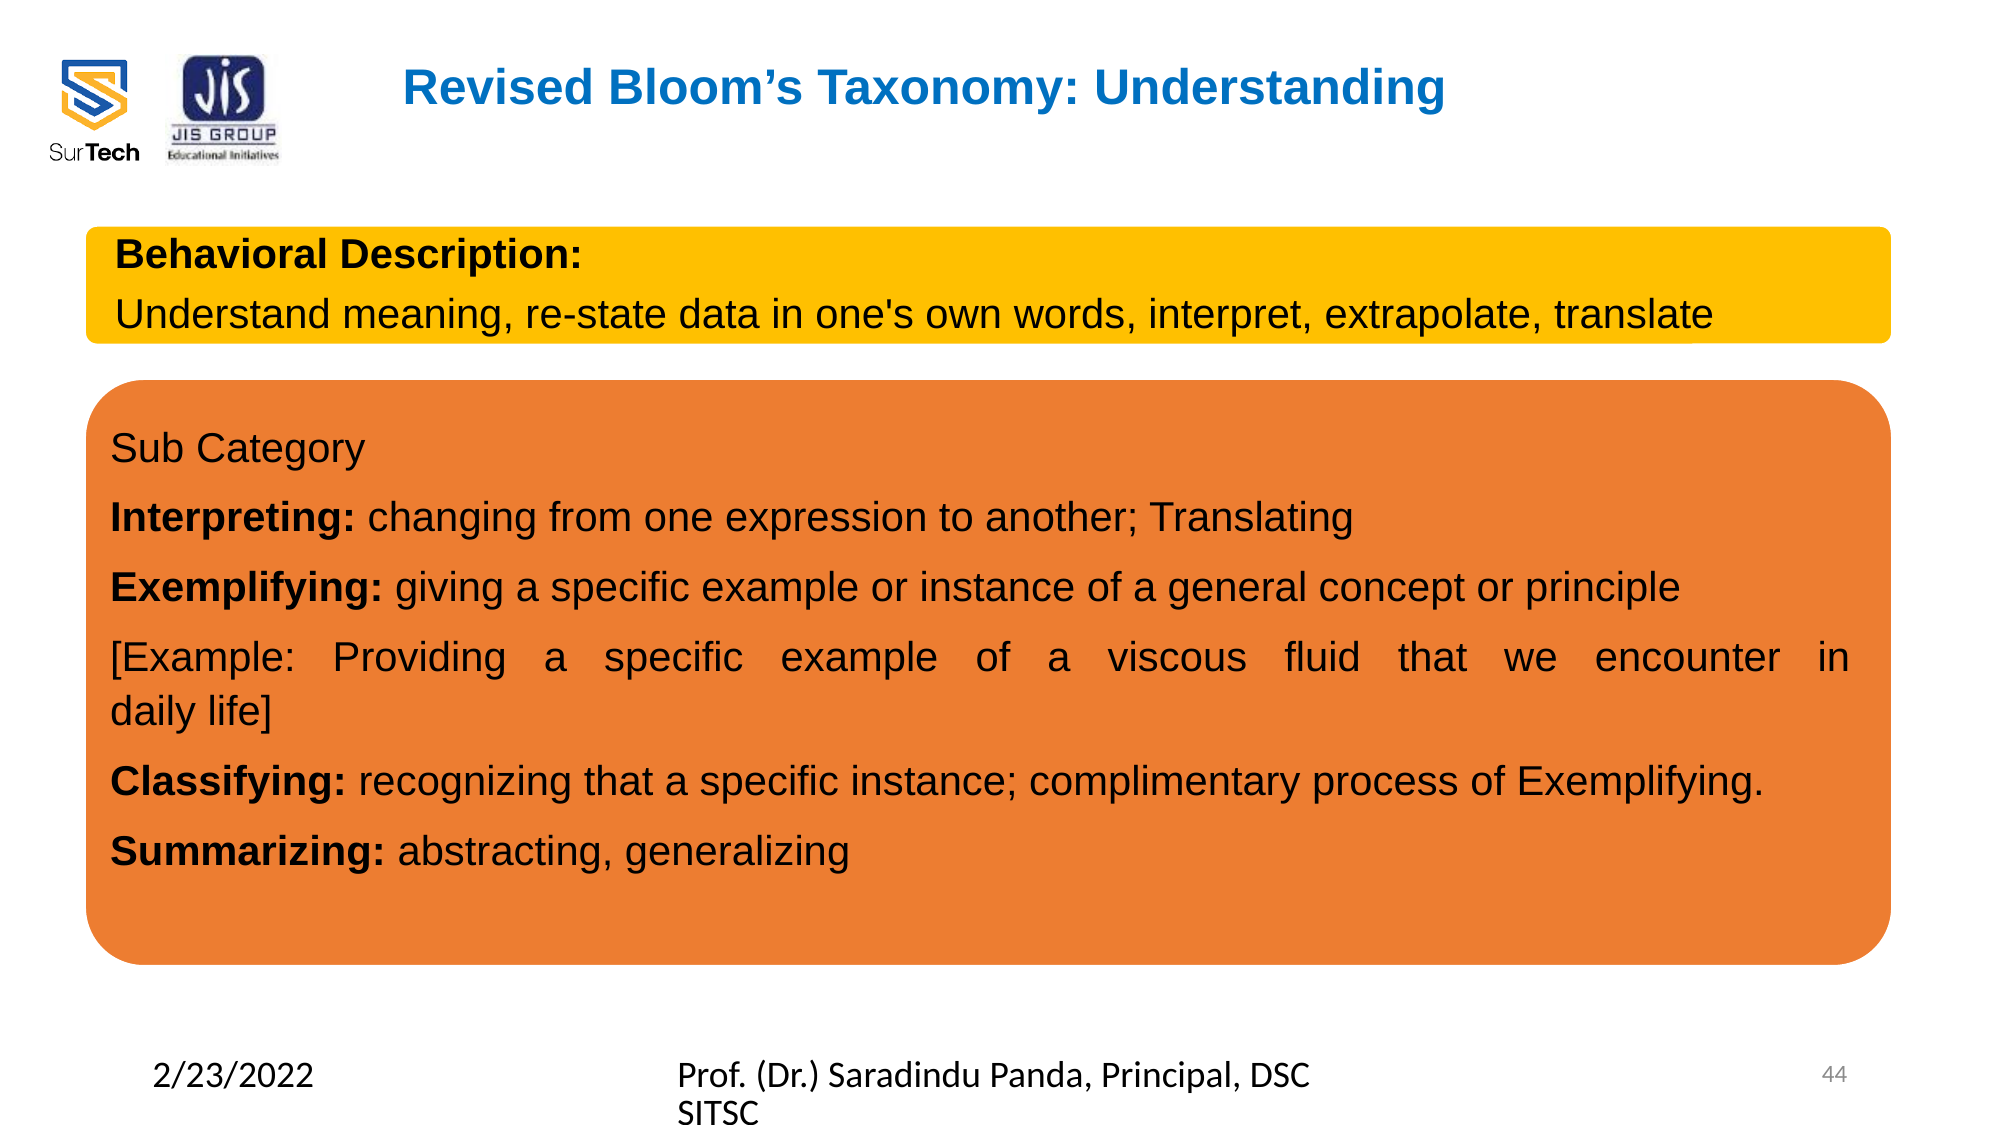

# Revised Bloom’s Taxonomy: Understanding
Behavioral Description:
Understand meaning, re-state data in one's own words, interpret, extrapolate, translate

Sub Category
Interpreting: changing from one expression to another; Translating
Exemplifying: giving a specific example or instance of a general concept or principle
[Example: Providing a specific example of a viscous fluid that we encounter in
daily life]
Classifying: recognizing that a specific instance; complimentary process of Exemplifying.
Summarizing: abstracting, generalizing

2/23/2022
Prof. (Dr.) Saradindu Panda, Principal, DSCSITSC
44